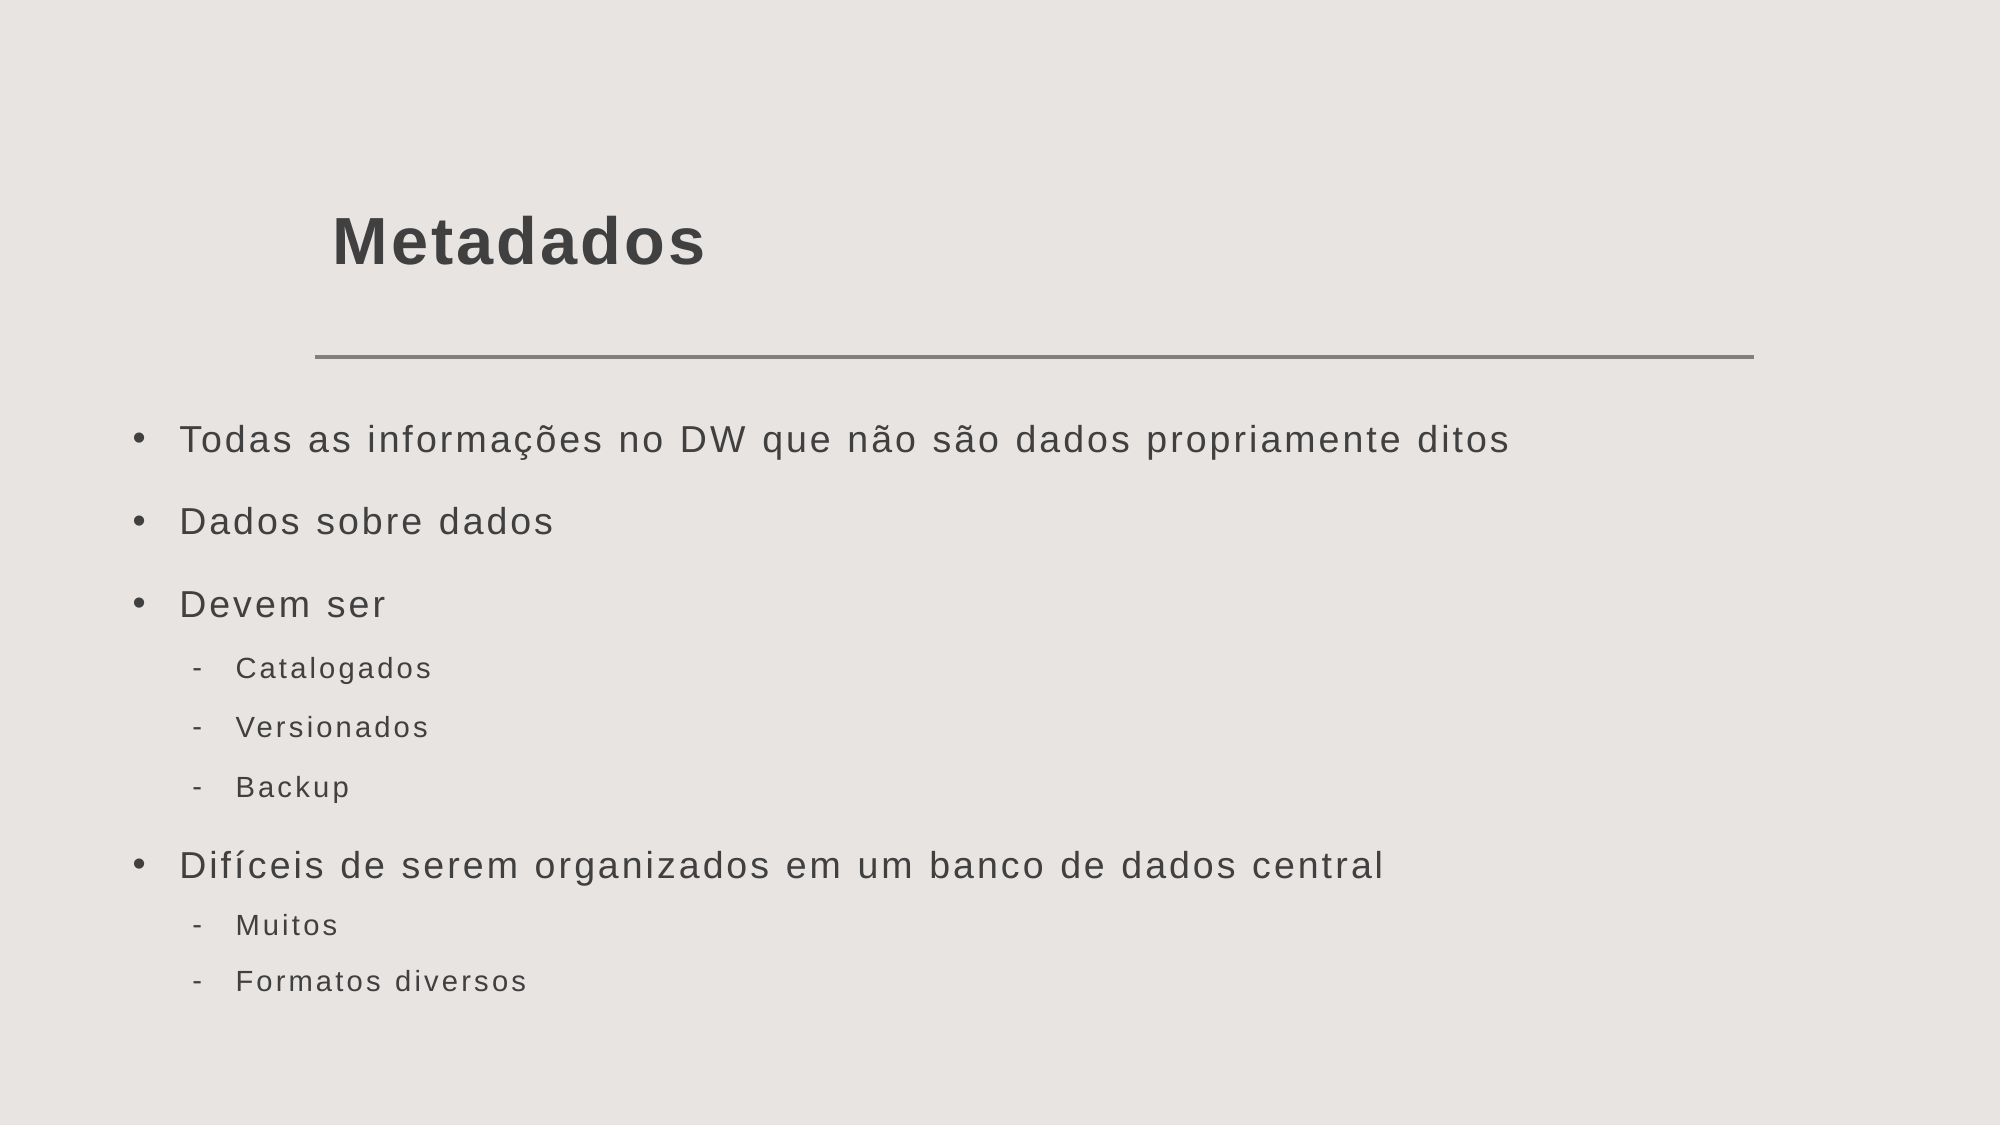

# Metadados
Todas as informações no DW que não são dados propriamente ditos
Dados sobre dados
Devem ser
Catalogados
Versionados
Backup
Difíceis de serem organizados em um banco de dados central
Muitos
Formatos diversos